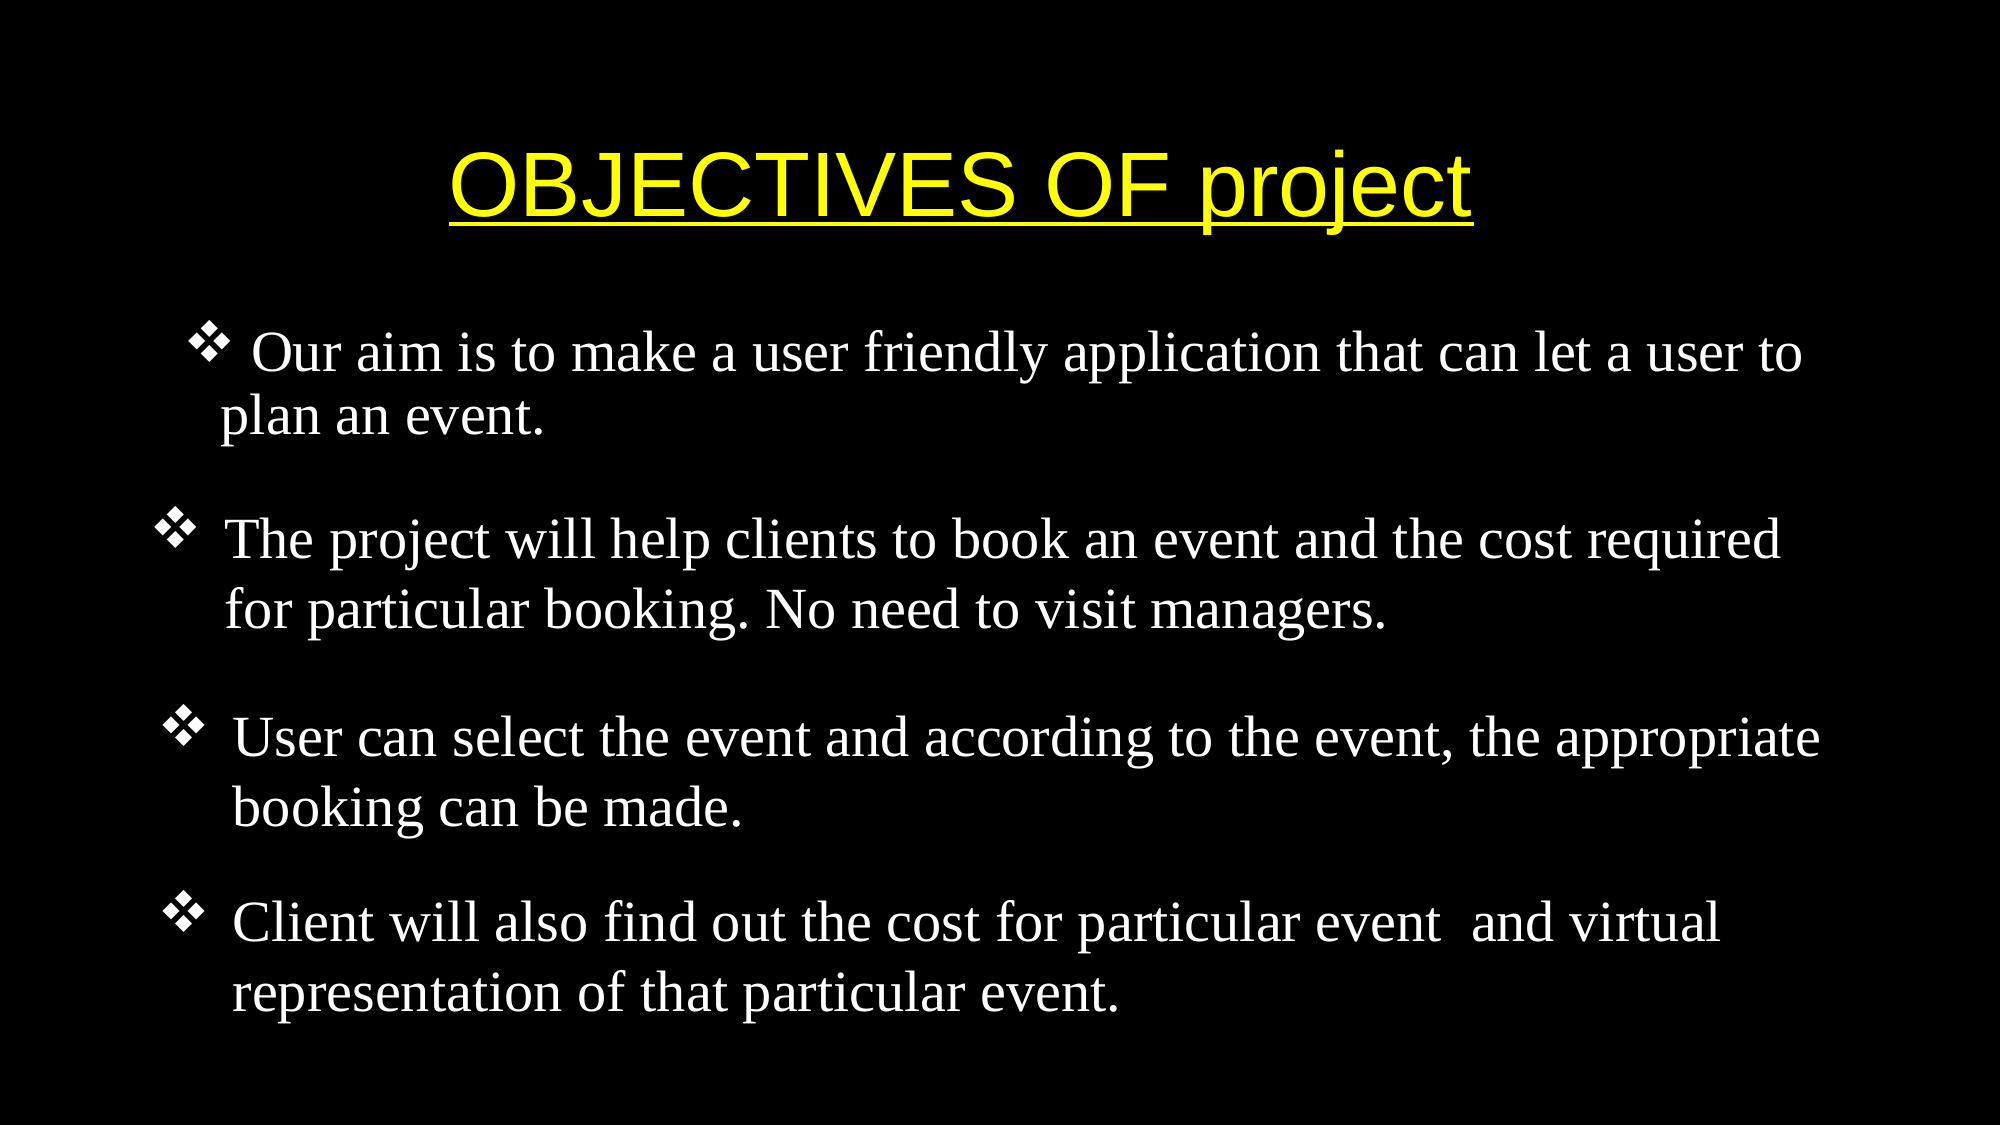

# OBJECTIVES OF project
 Our aim is to make a user friendly application that can let a user to plan an event.
The project will help clients to book an event and the cost required for particular booking. No need to visit managers.
User can select the event and according to the event, the appropriate booking can be made.
Client will also find out the cost for particular event  and virtual representation of that particular event.